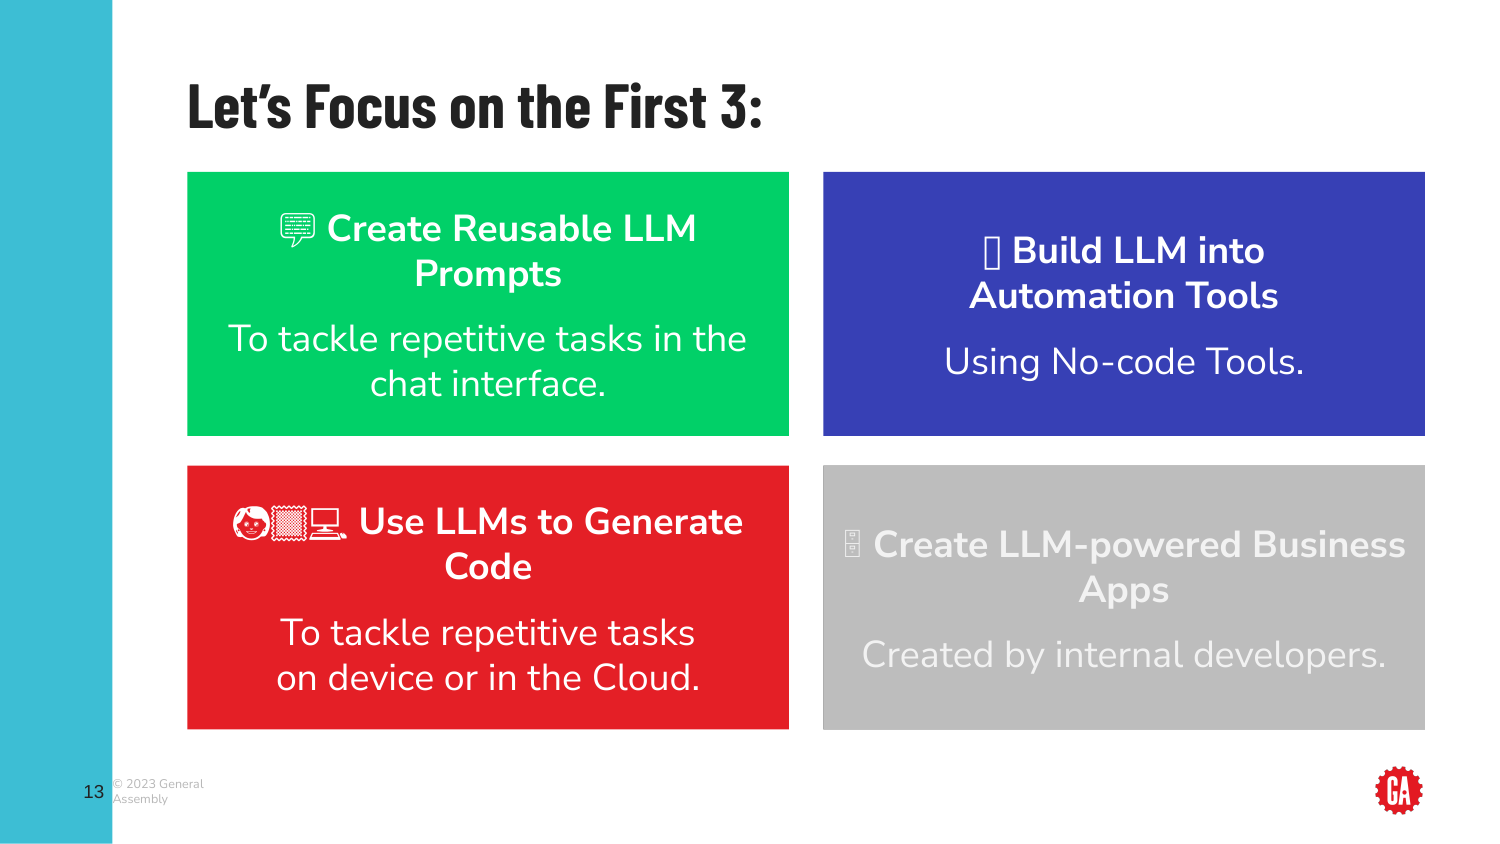

# Let’s Focus on the First 3:
🦾 Build LLM into
Automation Tools
Using No-code Tools.
💬 Create Reusable LLM Prompts
To tackle repetitive tasks in the chat interface.
🗄️ Create LLM-powered Business Apps
Created by internal developers.
👩🏽‍💻 Use LLMs to Generate Code
To tackle repetitive tasks
on device or in the Cloud.

13